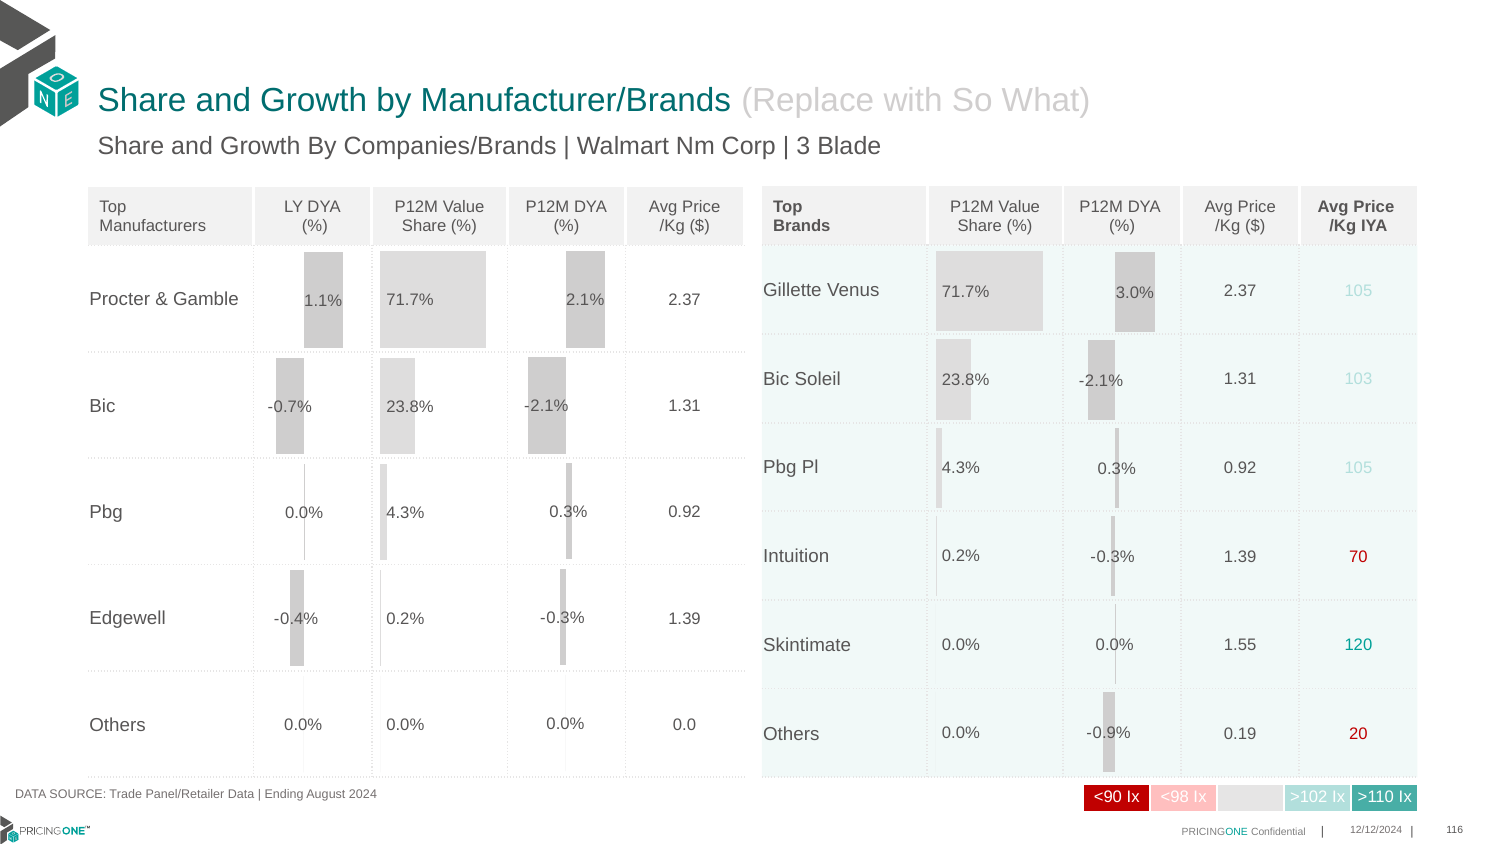

# Share and Growth by Manufacturer/Brands (Replace with So What)

Share and Growth By Companies/Brands | Walmart Nm Corp | 3 Blade
| Top Brands | P12M Value Share (%) | P12M DYA (%) | Avg Price /Kg ($) | Avg Price /Kg IYA |
| --- | --- | --- | --- | --- |
| Gillette Venus |  |  | 2.37 | 105 |
| Bic Soleil |  |  | 1.31 | 103 |
| Pbg Pl |  |  | 0.92 | 105 |
| Intuition |  |  | 1.39 | 70 |
| Skintimate |  |  | 1.55 | 120 |
| Others |  |  | 0.19 | 20 |
| Top Manufacturers | LY DYA (%) | P12M Value Share (%) | P12M DYA (%) | Avg Price /Kg ($) |
| --- | --- | --- | --- | --- |
| Procter & Gamble |  |  |  | 2.37 |
| Bic |  |  |  | 1.31 |
| Pbg |  |  |  | 0.92 |
| Edgewell |  |  |  | 1.39 |
| Others |  |  |  | 0.0 |

### Chart

| Category | Share DYA P12M |
|---|---|
| None | 0.021025343252549455 |

### Chart

| Category | Value Share P12M |
|---|---|
| None | 0.7169537008032163 |

### Chart

| Category | Share DYA LY |
|---|---|
| None | 0.01059434974223794 |

### Chart

| Category | Value Share |
|---|---|
| None | 0.7169451419878933 |

### Chart

| Category | Share DYA |
|---|---|
| None | 0.0303147753605173 |
DATA SOURCE: Trade Panel/Retailer Data | Ending August 2024
| <90 Ix | <98 Ix |  | >102 Ix | >110 Ix |
| --- | --- | --- | --- | --- |

12/12/2024
116